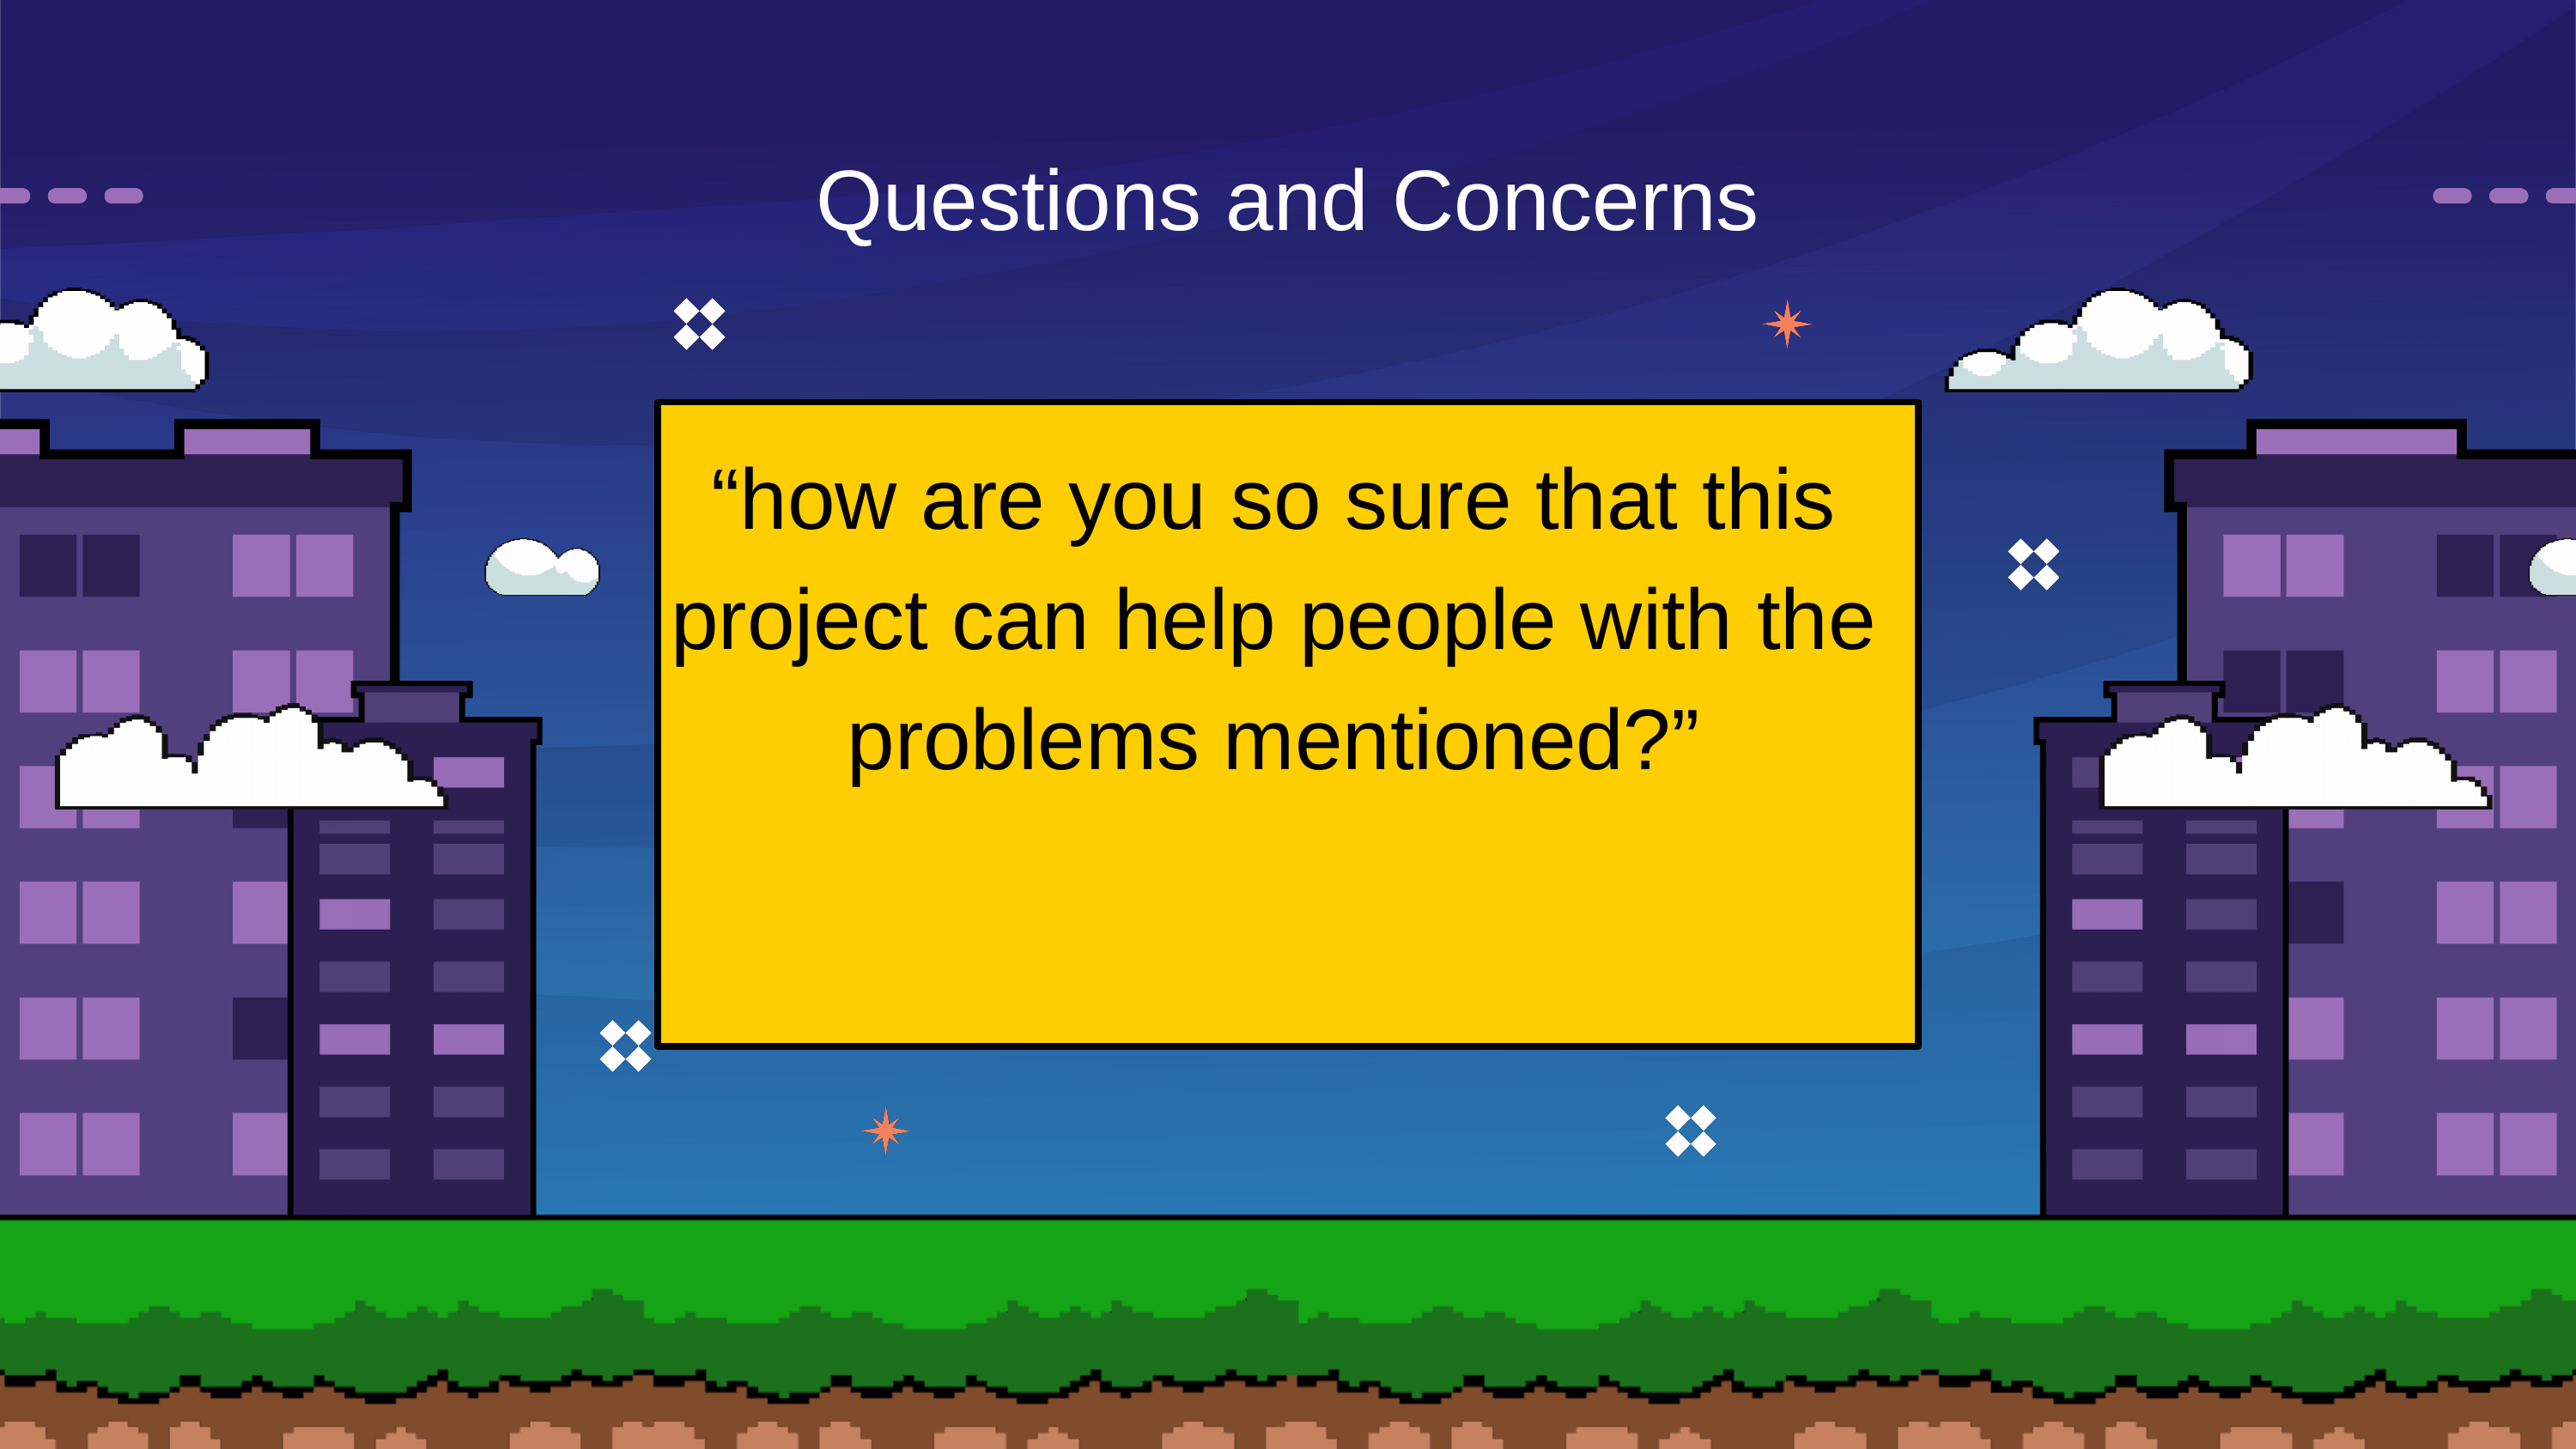

Questions and Concerns

“how are you so sure that this project can help people with the problems mentioned?”